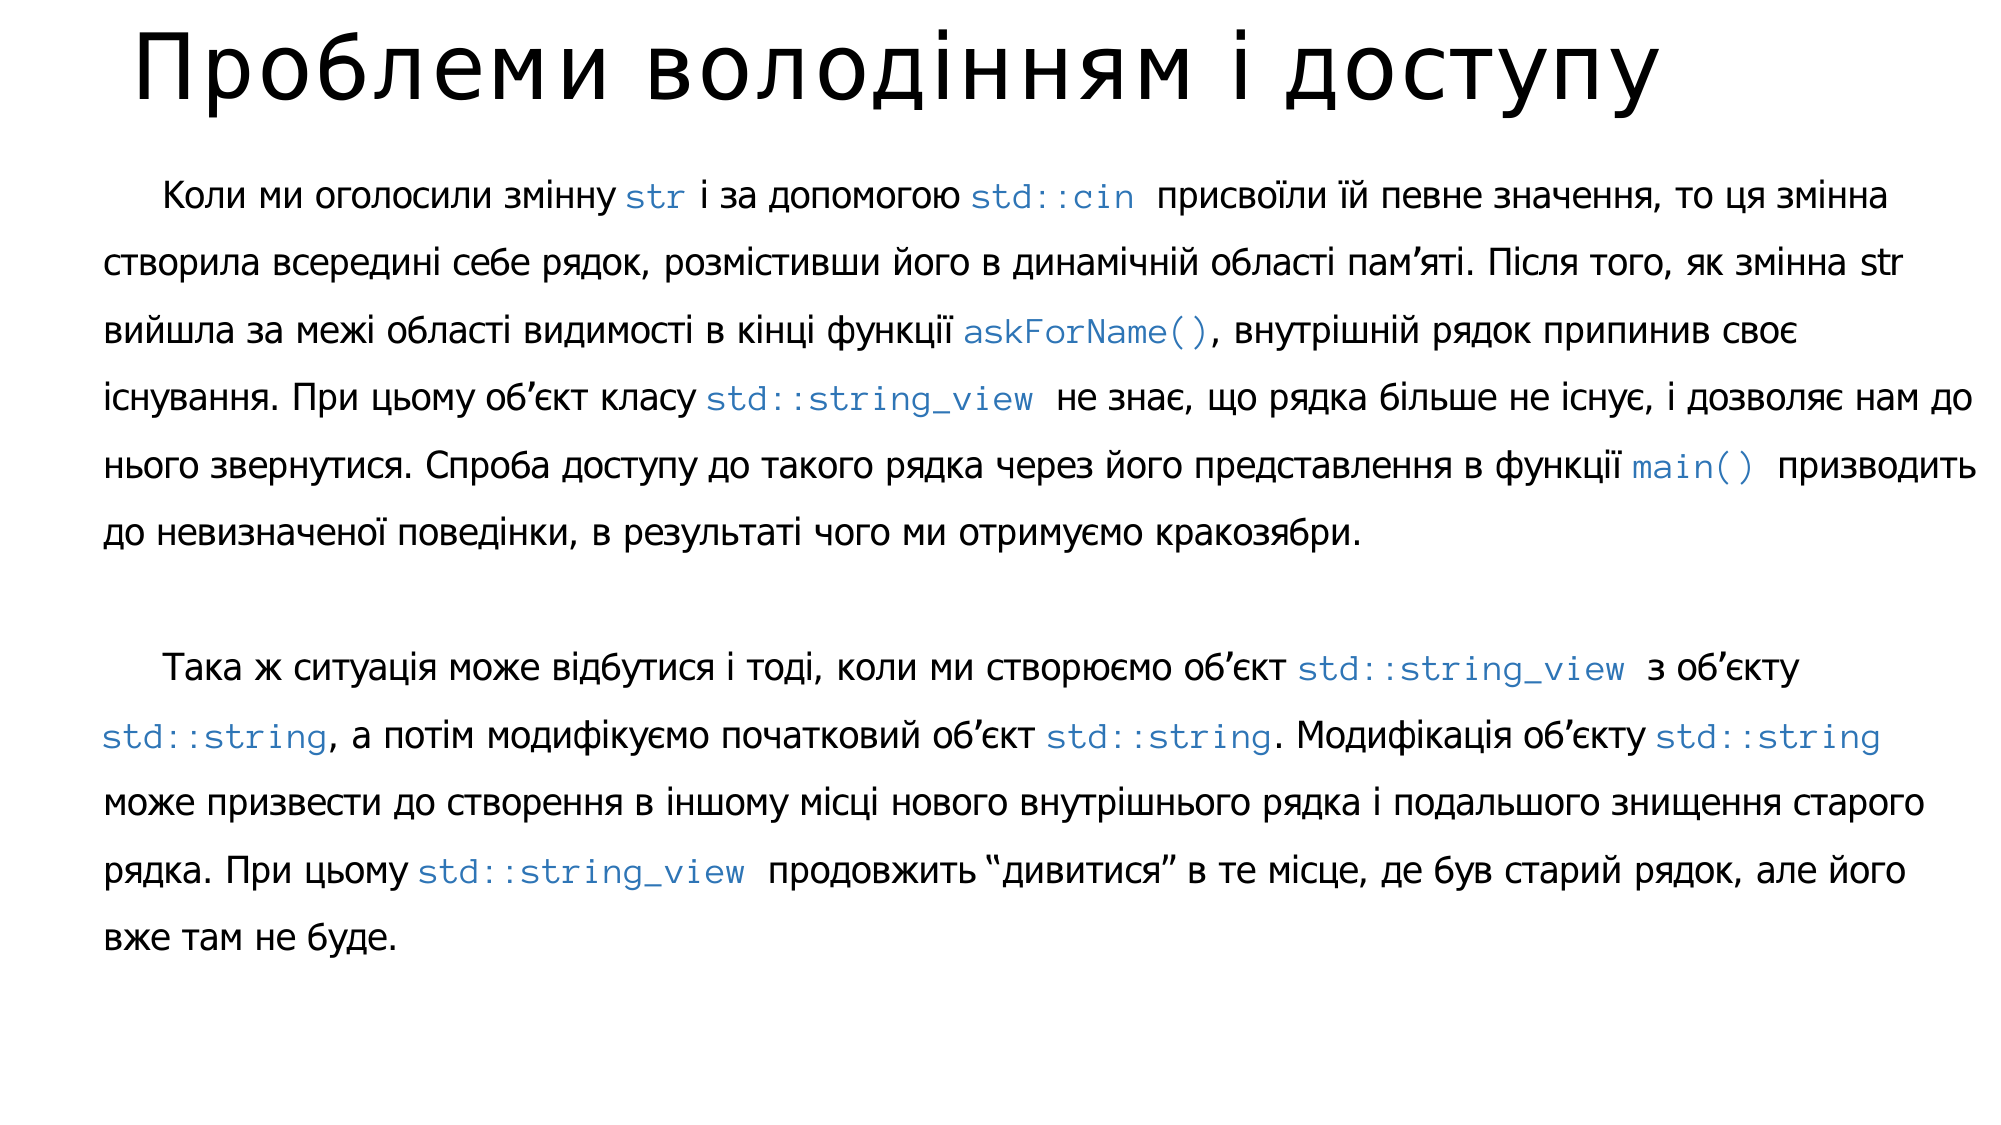

# Проблеми володінням і доступу
Коли ми оголосили змінну str і за допомогою std::cin присвоїли їй певне значення, то ця змінна створила всередині себе рядок, розмістивши його в динамічній області пам’яті. Після того, як змінна str вийшла за межі області видимості в кінці функції askForName(), внутрішній рядок припинив своє існування. При цьому об’єкт класу std::string_view не знає, що рядка більше не існує, і дозволяє нам до нього звернутися. Спроба доступу до такого рядка через його представлення в функції main() призводить до невизначеної поведінки, в результаті чого ми отримуємо кракозябри.

Така ж ситуація може відбутися і тоді, коли ми створюємо об’єкт std::string_view з об’єкту std::string, а потім модифікуємо початковий об’єкт std::string. Модифікація об’єкту std::string може призвести до створення в іншому місці нового внутрішнього рядка і подальшого знищення старого рядка. При цьому std::string_view продовжить “дивитися” в те місце, де був старий рядок, але його вже там не буде.